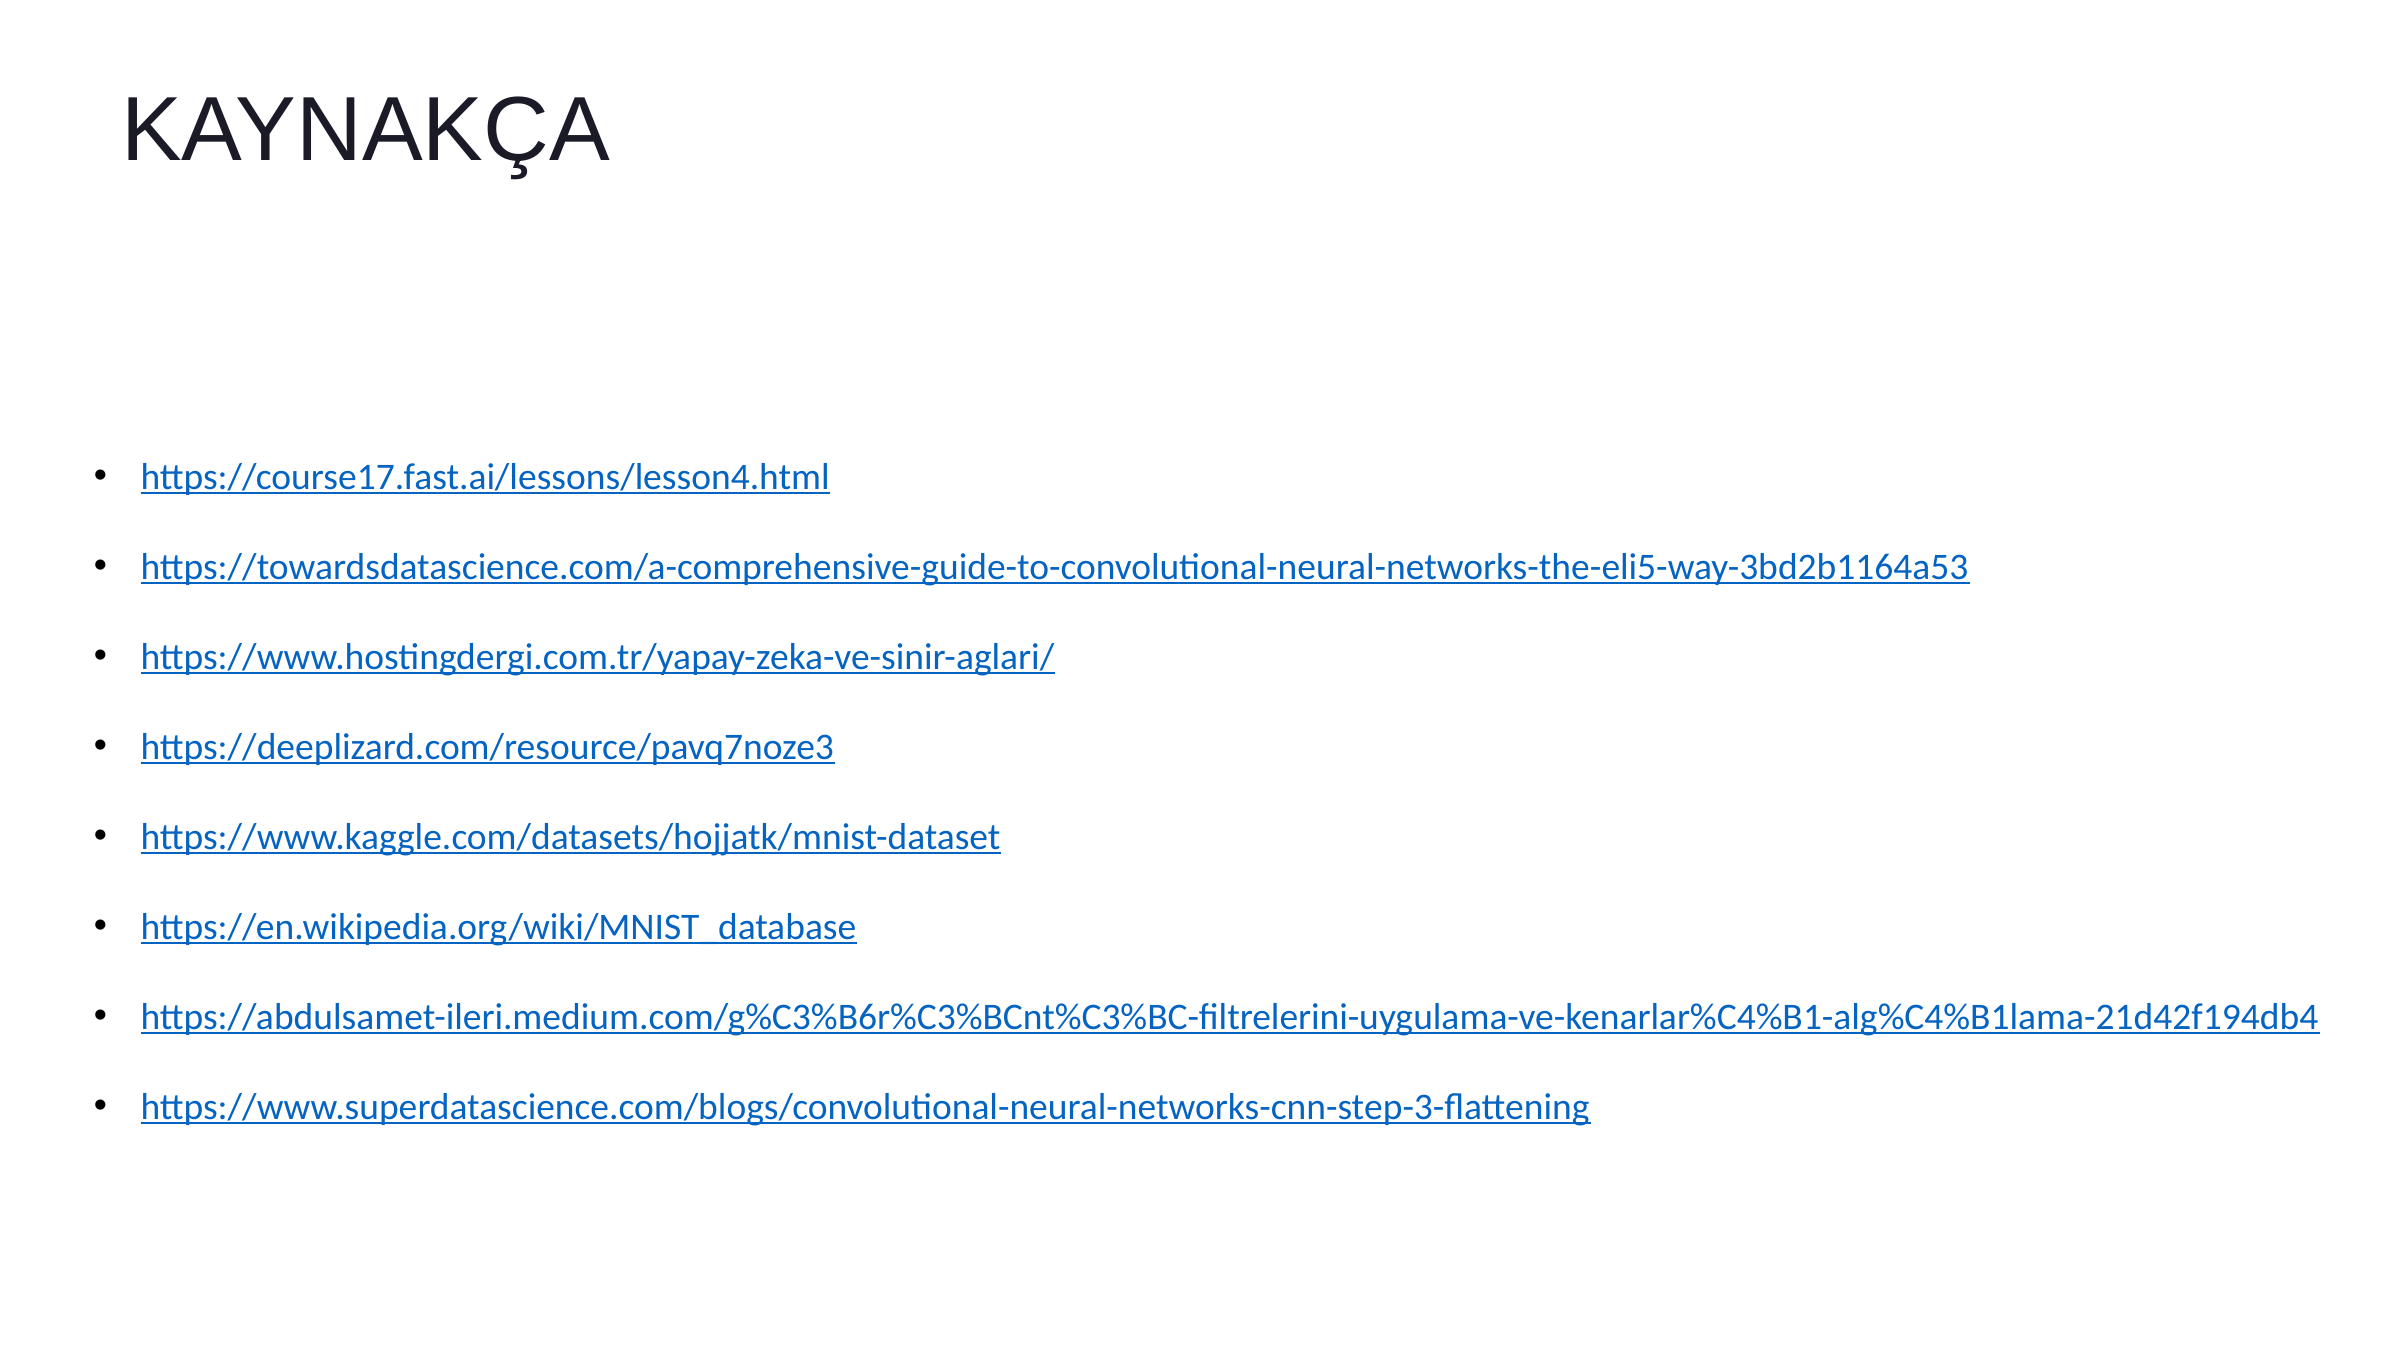

KAYNAKÇA
https://course17.fast.ai/lessons/lesson4.html

https://towardsdatascience.com/a-comprehensive-guide-to-convolutional-neural-networks-the-eli5-way-3bd2b1164a53

https://www.hostingdergi.com.tr/yapay-zeka-ve-sinir-aglari/

https://deeplizard.com/resource/pavq7noze3

https://www.kaggle.com/datasets/hojjatk/mnist-dataset

https://en.wikipedia.org/wiki/MNIST_database

https://abdulsamet-ileri.medium.com/g%C3%B6r%C3%BCnt%C3%BC-filtrelerini-uygulama-ve-kenarlar%C4%B1-alg%C4%B1lama-21d42f194db4

https://www.superdatascience.com/blogs/convolutional-neural-networks-cnn-step-3-flattening